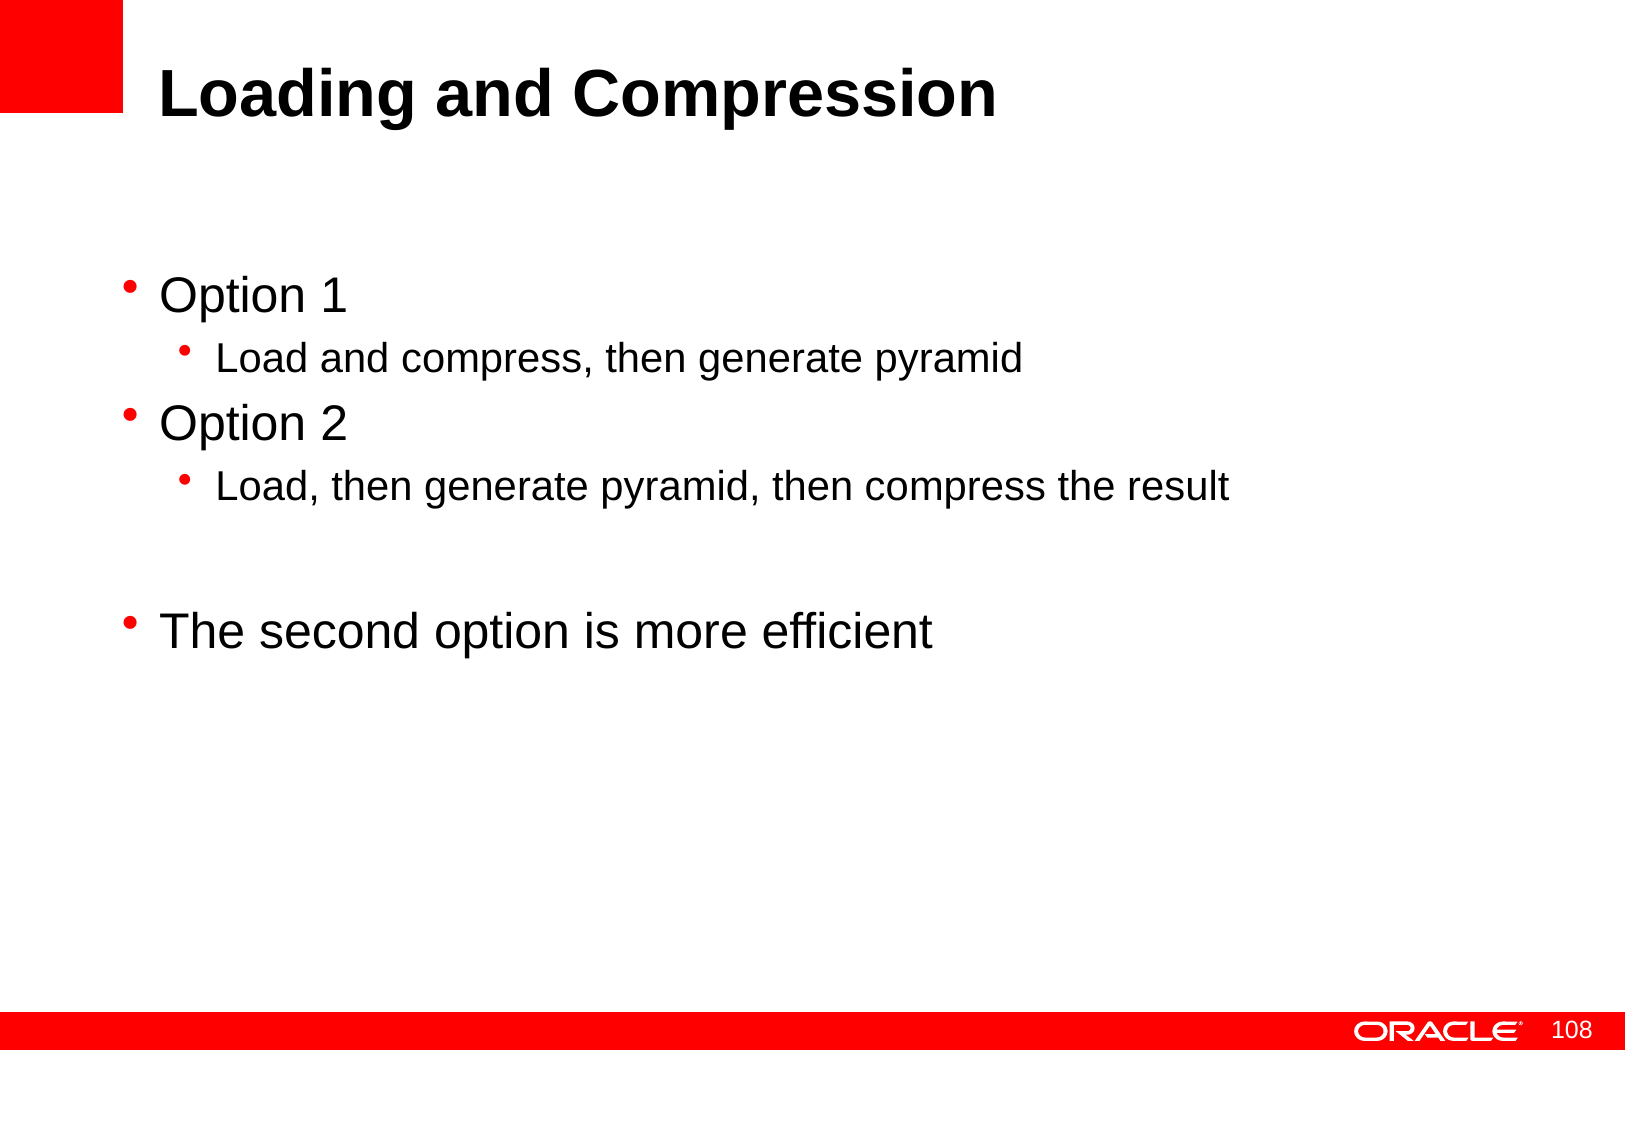

# Loading and Compression
Option 1
Load and compress, then generate pyramid
Option 2
Load, then generate pyramid, then compress the result

The second option is more efficient